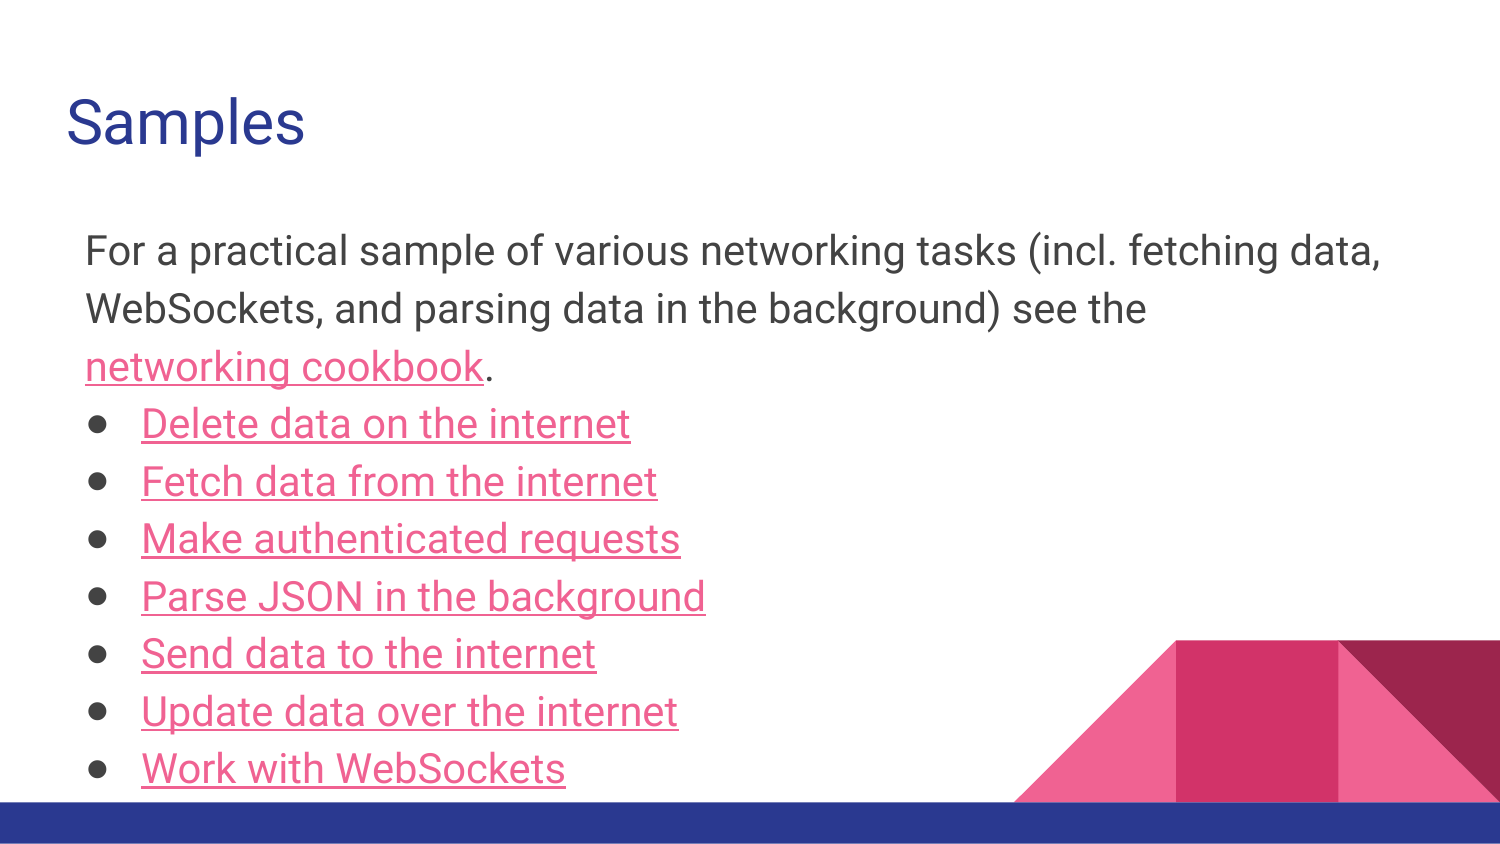

# Samples
For a practical sample of various networking tasks (incl. fetching data, WebSockets, and parsing data in the background) see the networking cookbook.
Delete data on the internet
Fetch data from the internet
Make authenticated requests
Parse JSON in the background
Send data to the internet
Update data over the internet
Work with WebSockets